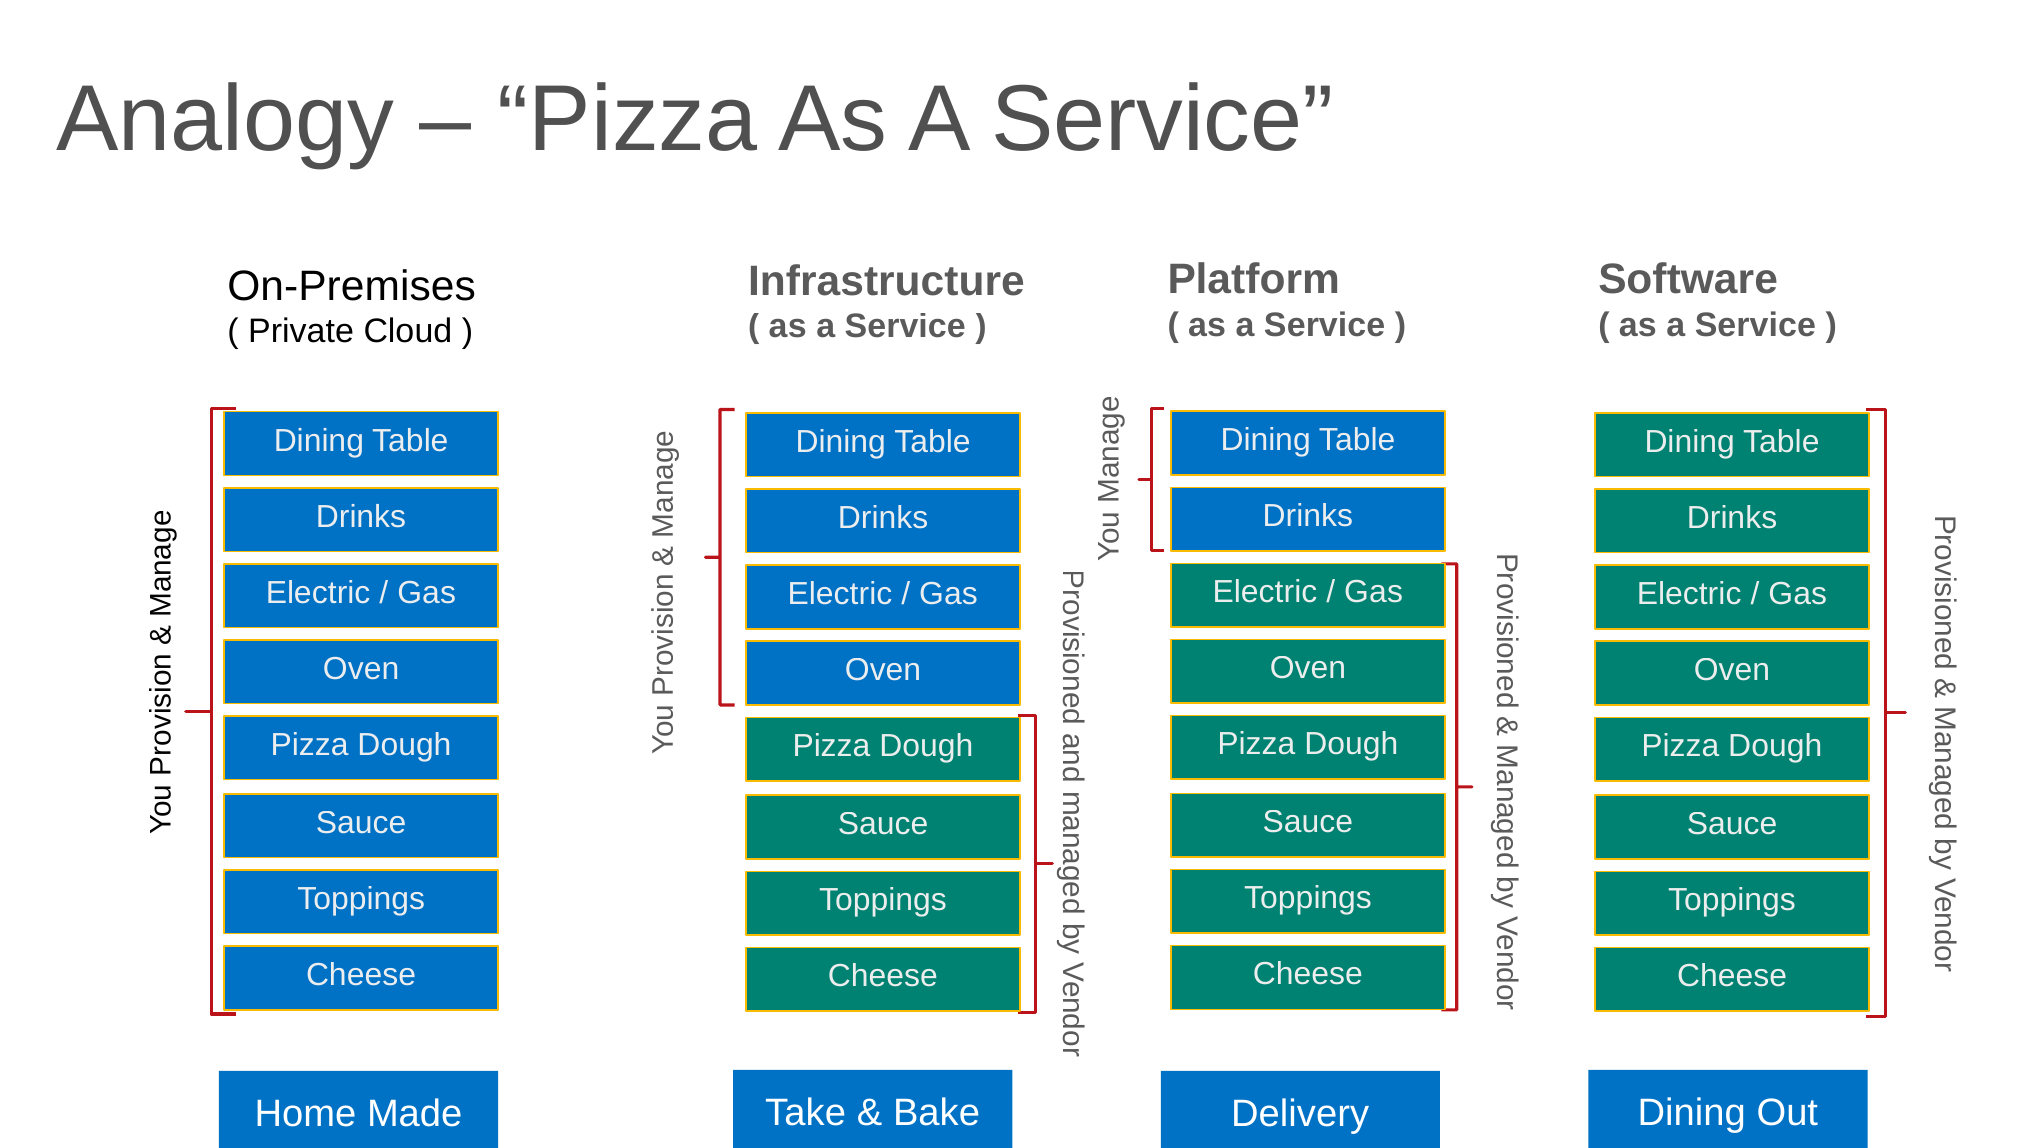

# Analogy – “Pizza As A Service”
Platform
( as a Service )
Software
( as a Service )
Infrastructure
( as a Service )
On-Premises
( Private Cloud )
Dining Table
Drinks
You Provision & Manage
Electric / Gas

Oven
Pizza Dough
Sauce
Toppings
Cheese
You Manage

Dining Table
Dining Table
Dining Table
You Provision & Manage
Drinks
Drinks
Drinks
Provisioned & Managed by Vendor
Provisioned & Managed by Vendor
Electric / Gas

Electric / Gas

Electric / Gas

Provisioned and managed by Vendor
Oven
Oven
Oven
Pizza Dough

Pizza Dough
Pizza Dough
Sauce
Sauce
Sauce
Toppings
Toppings
Toppings
Cheese
Cheese
Cheese
Take & Bake
Dining Out
Delivery
Home Made